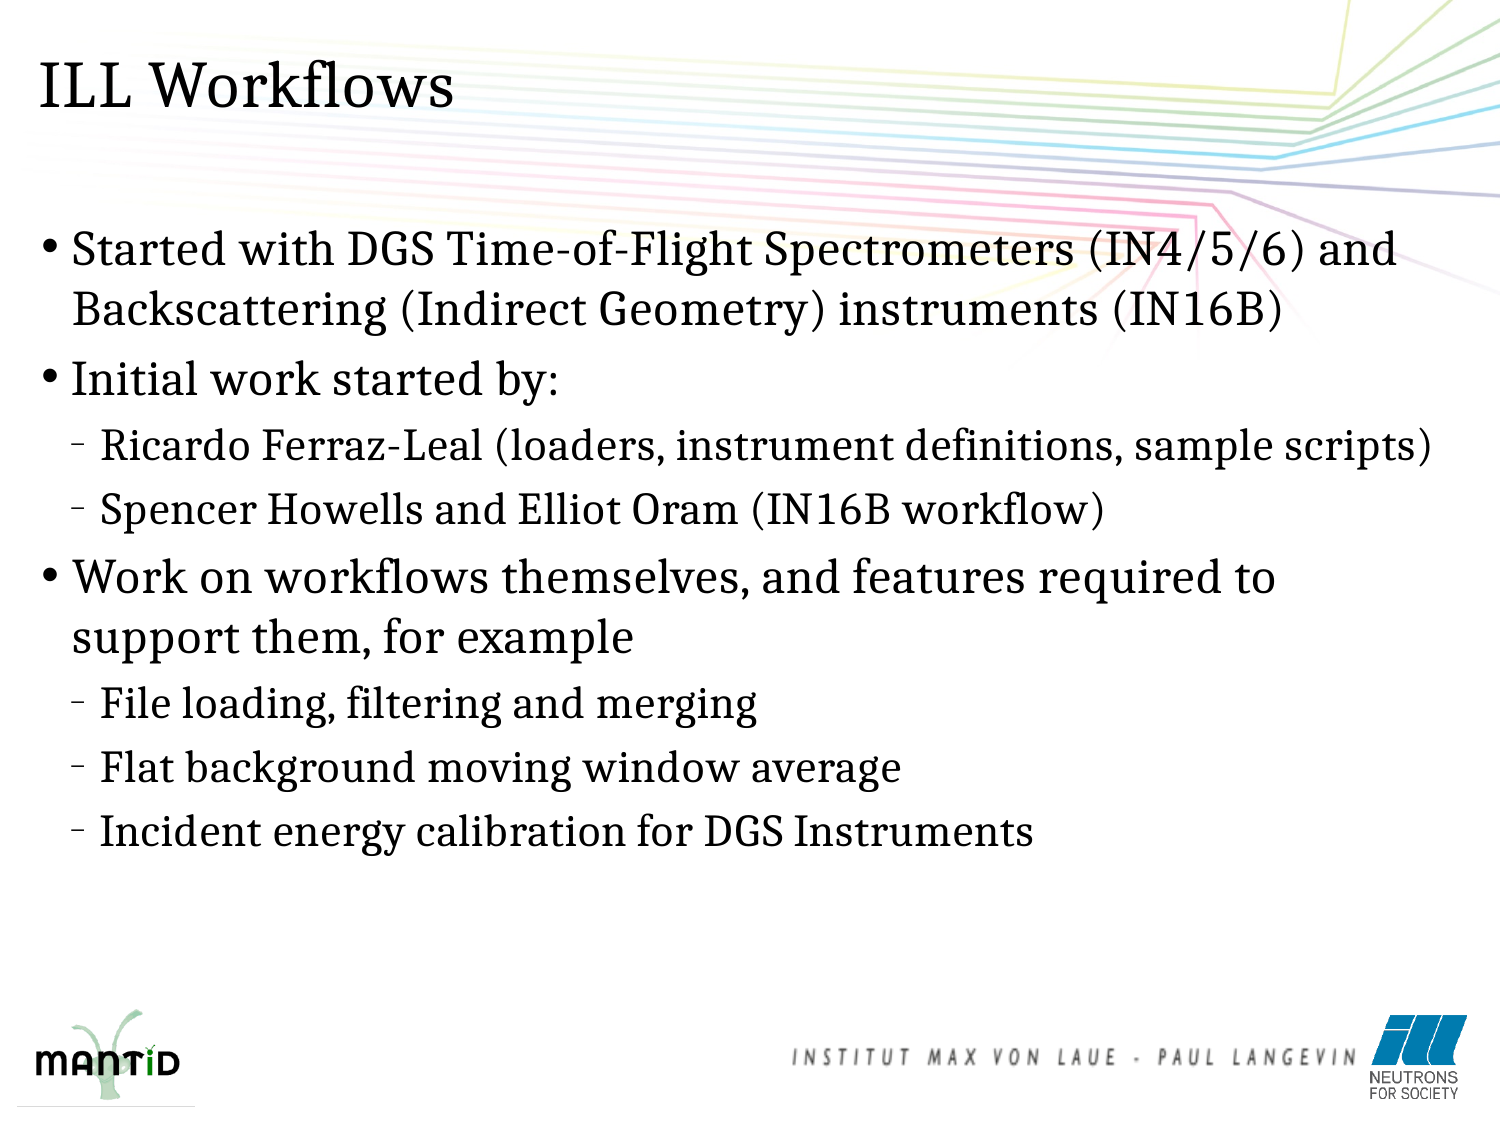

ILL Workflows
Started with DGS Time-of-Flight Spectrometers (IN4/5/6) and Backscattering (Indirect Geometry) instruments (IN16B)
Initial work started by:
Ricardo Ferraz-Leal (loaders, instrument definitions, sample scripts)
Spencer Howells and Elliot Oram (IN16B workflow)
Work on workflows themselves, and features required to support them, for example
File loading, filtering and merging
Flat background moving window average
Incident energy calibration for DGS Instruments